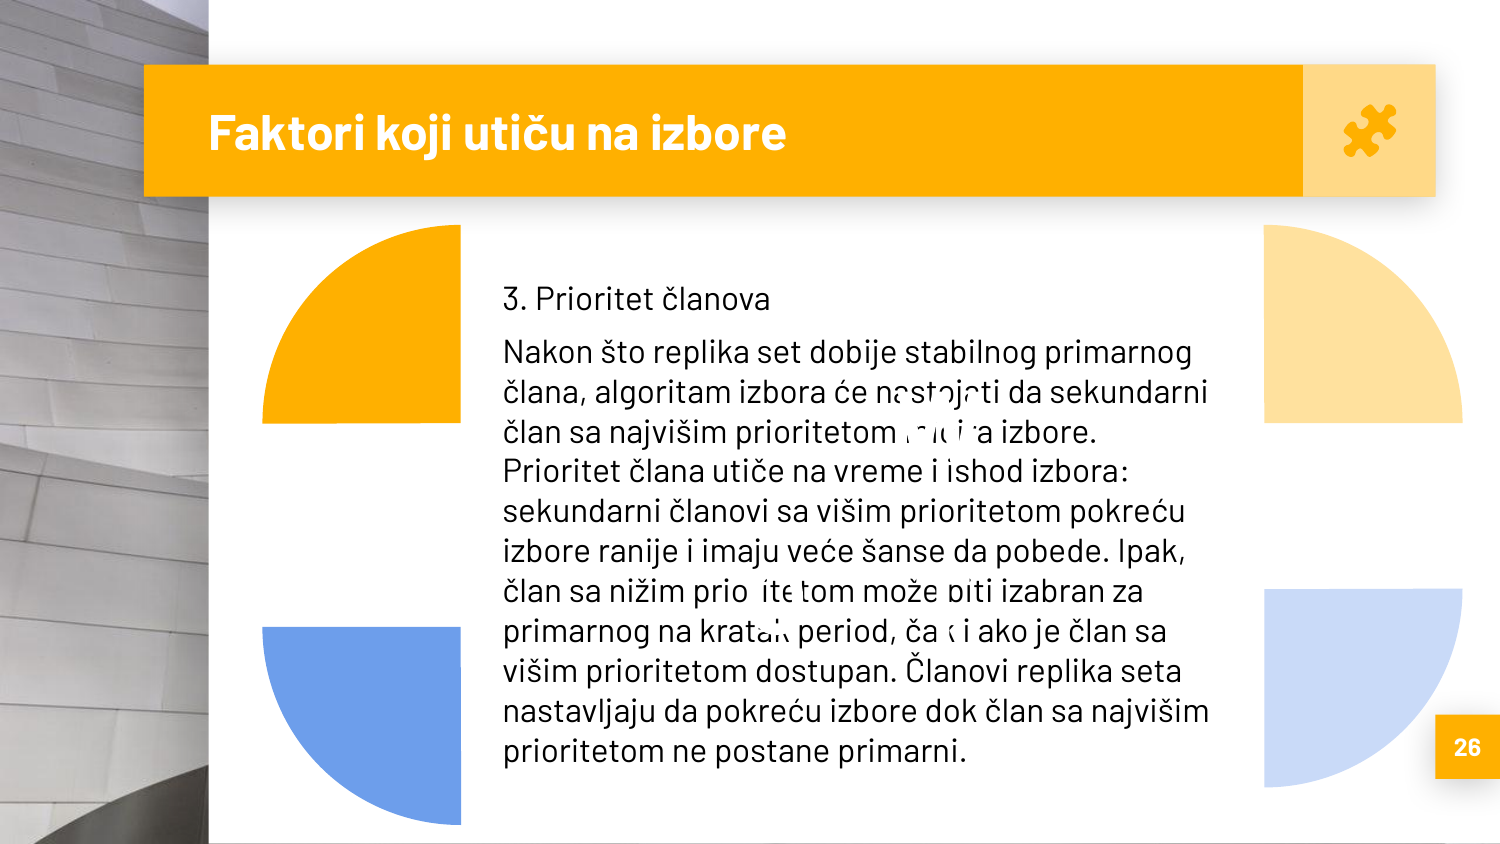

Faktori koji utiču na izbore

3. Prioritet članova
Nakon što replika set dobije stabilnog primarnog člana, algoritam izbora će nastojati da sekundarni član sa najvišim prioritetom inicira izbore. Prioritet člana utiče na vreme i ishod izbora: sekundarni članovi sa višim prioritetom pokreću izbore ranije i imaju veće šanse da pobede. Ipak, član sa nižim prioritetom može biti izabran za primarnog na kratak period, čak i ako je član sa višim prioritetom dostupan. Članovi replika seta nastavljaju da pokreću izbore dok član sa najvišim prioritetom ne postane primarni.

W

O
T
26